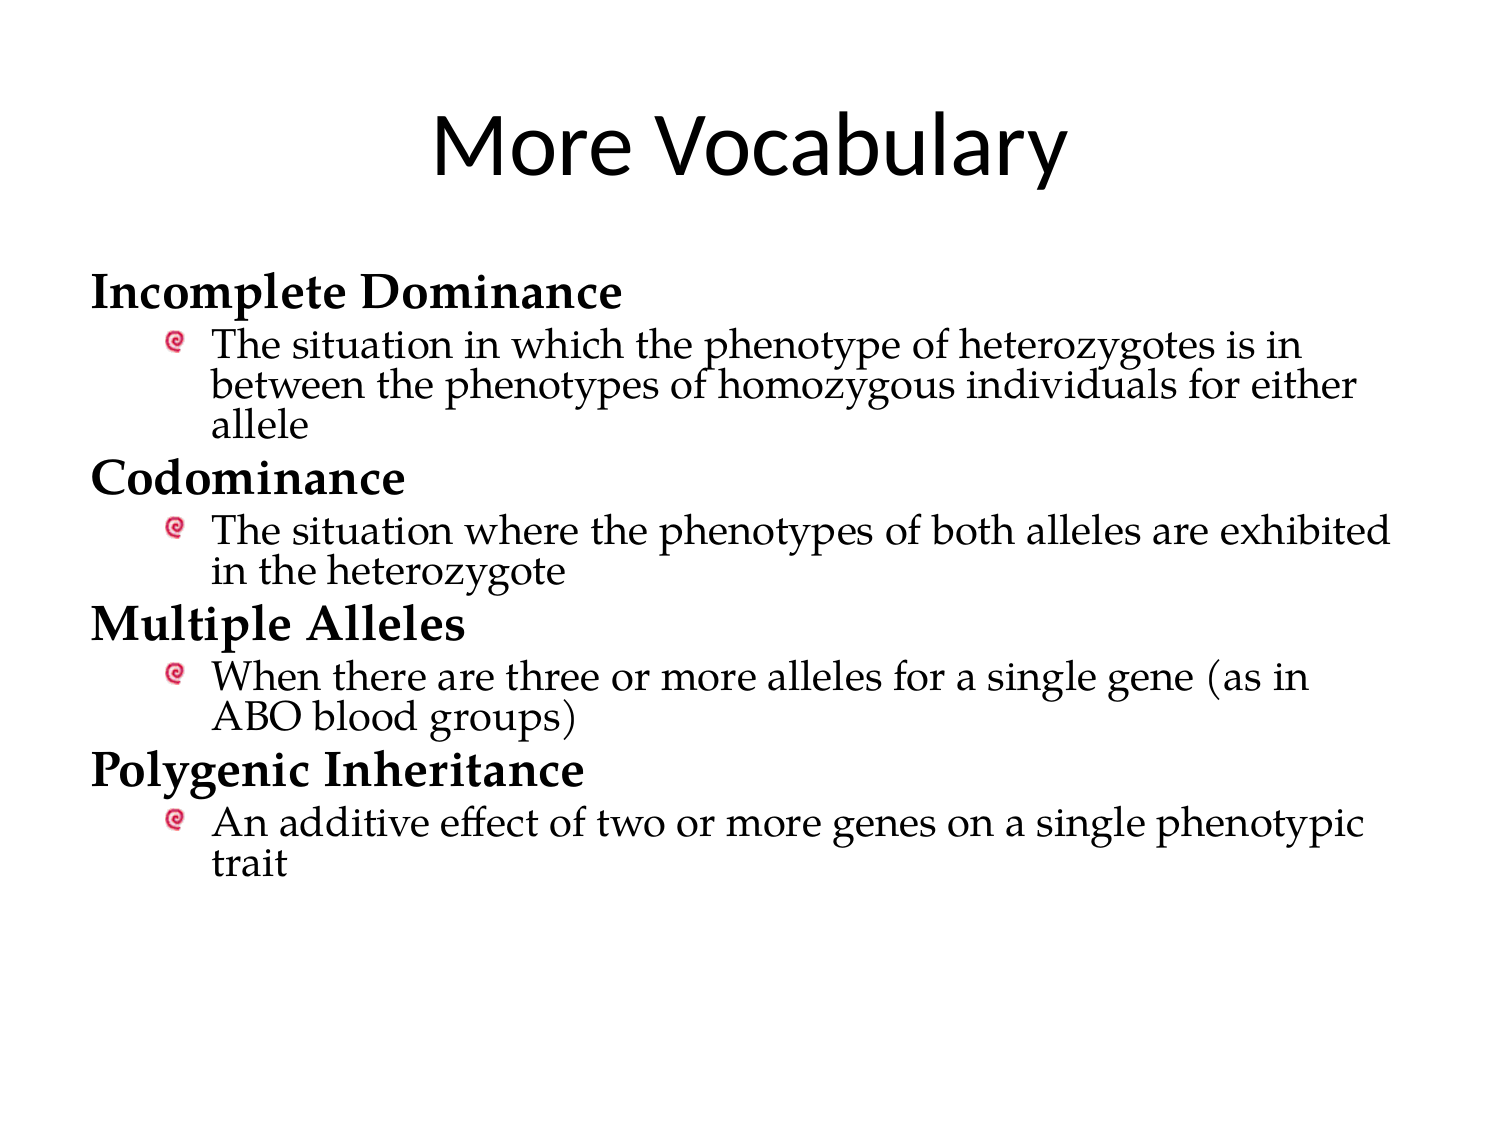

# More Vocabulary
Incomplete Dominance
The situation in which the phenotype of heterozygotes is in between the phenotypes of homozygous individuals for either allele
Codominance
The situation where the phenotypes of both alleles are exhibited in the heterozygote
Multiple Alleles
When there are three or more alleles for a single gene (as in ABO blood groups)
Polygenic Inheritance
An additive effect of two or more genes on a single phenotypic trait